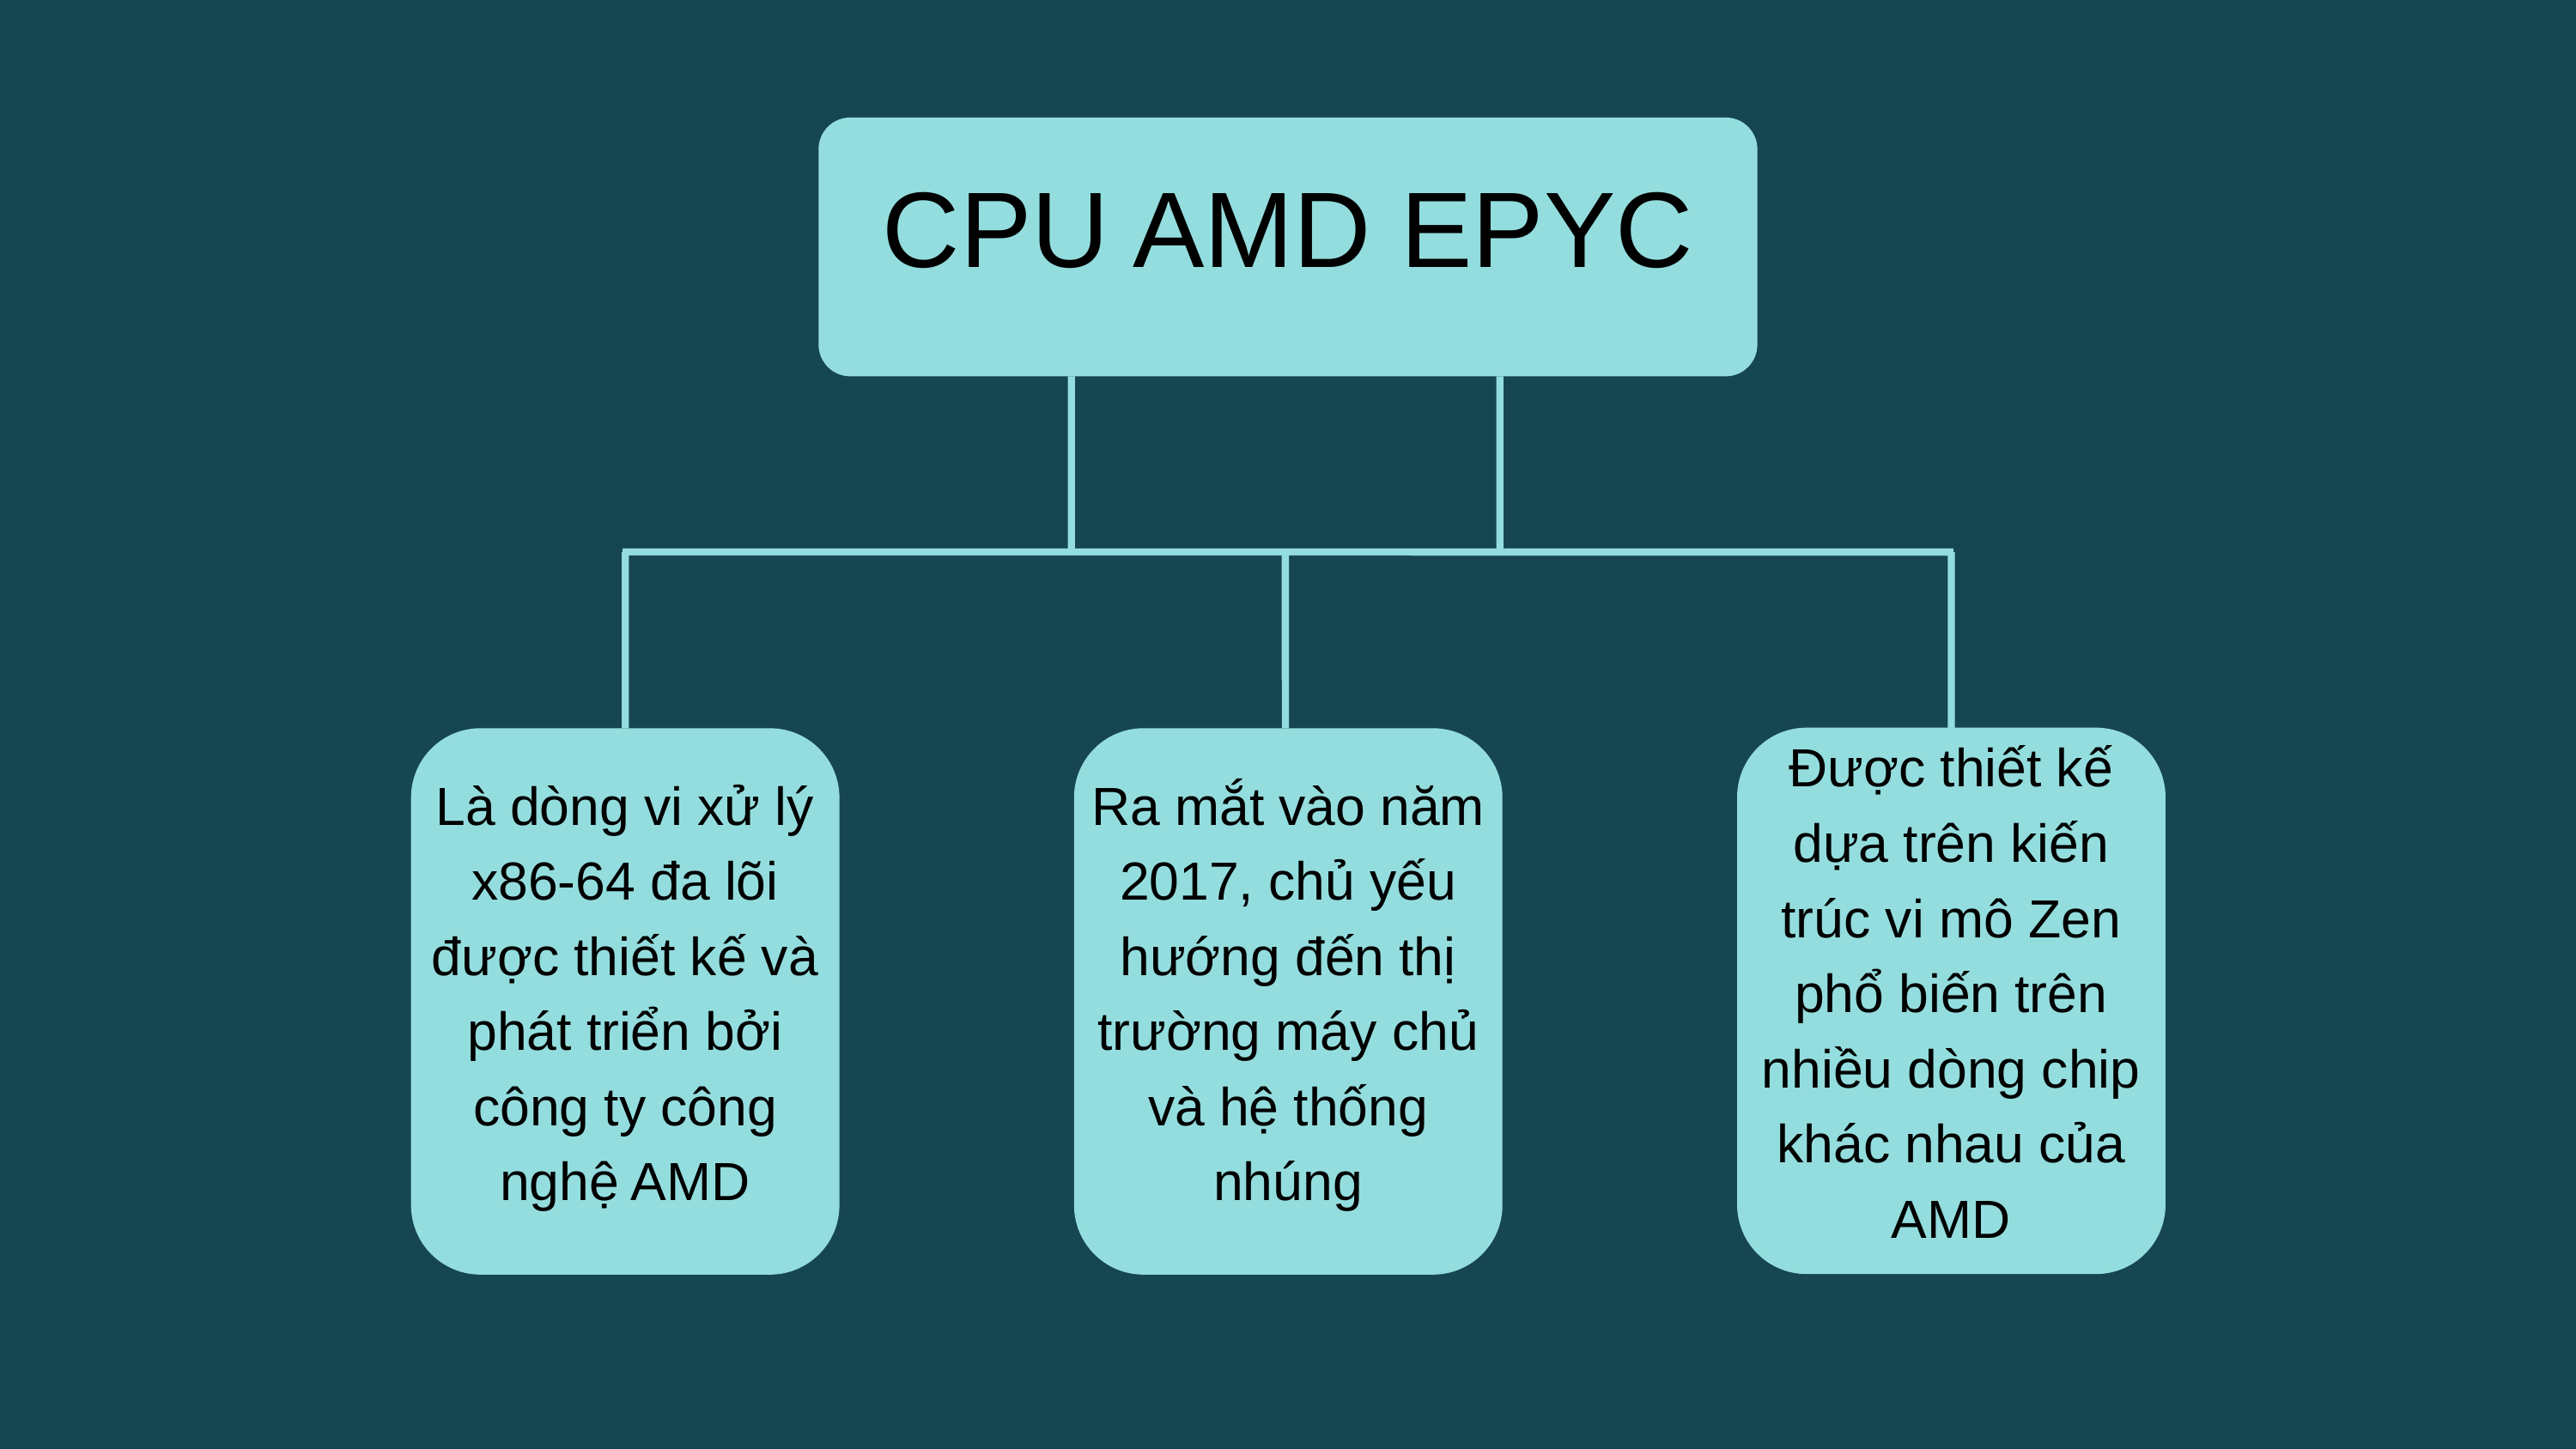

CPU AMD EPYC

Được thiết kế dựa trên kiến trúc vi mô Zen phổ biến trên nhiều dòng chip khác nhau của AMD

Là dòng vi xử lý x86-64 đa lõi được thiết kế và phát triển bởi công ty công nghệ AMD

Ra mắt vào năm 2017, chủ yếu hướng đến thị trường máy chủ và hệ thống nhúng